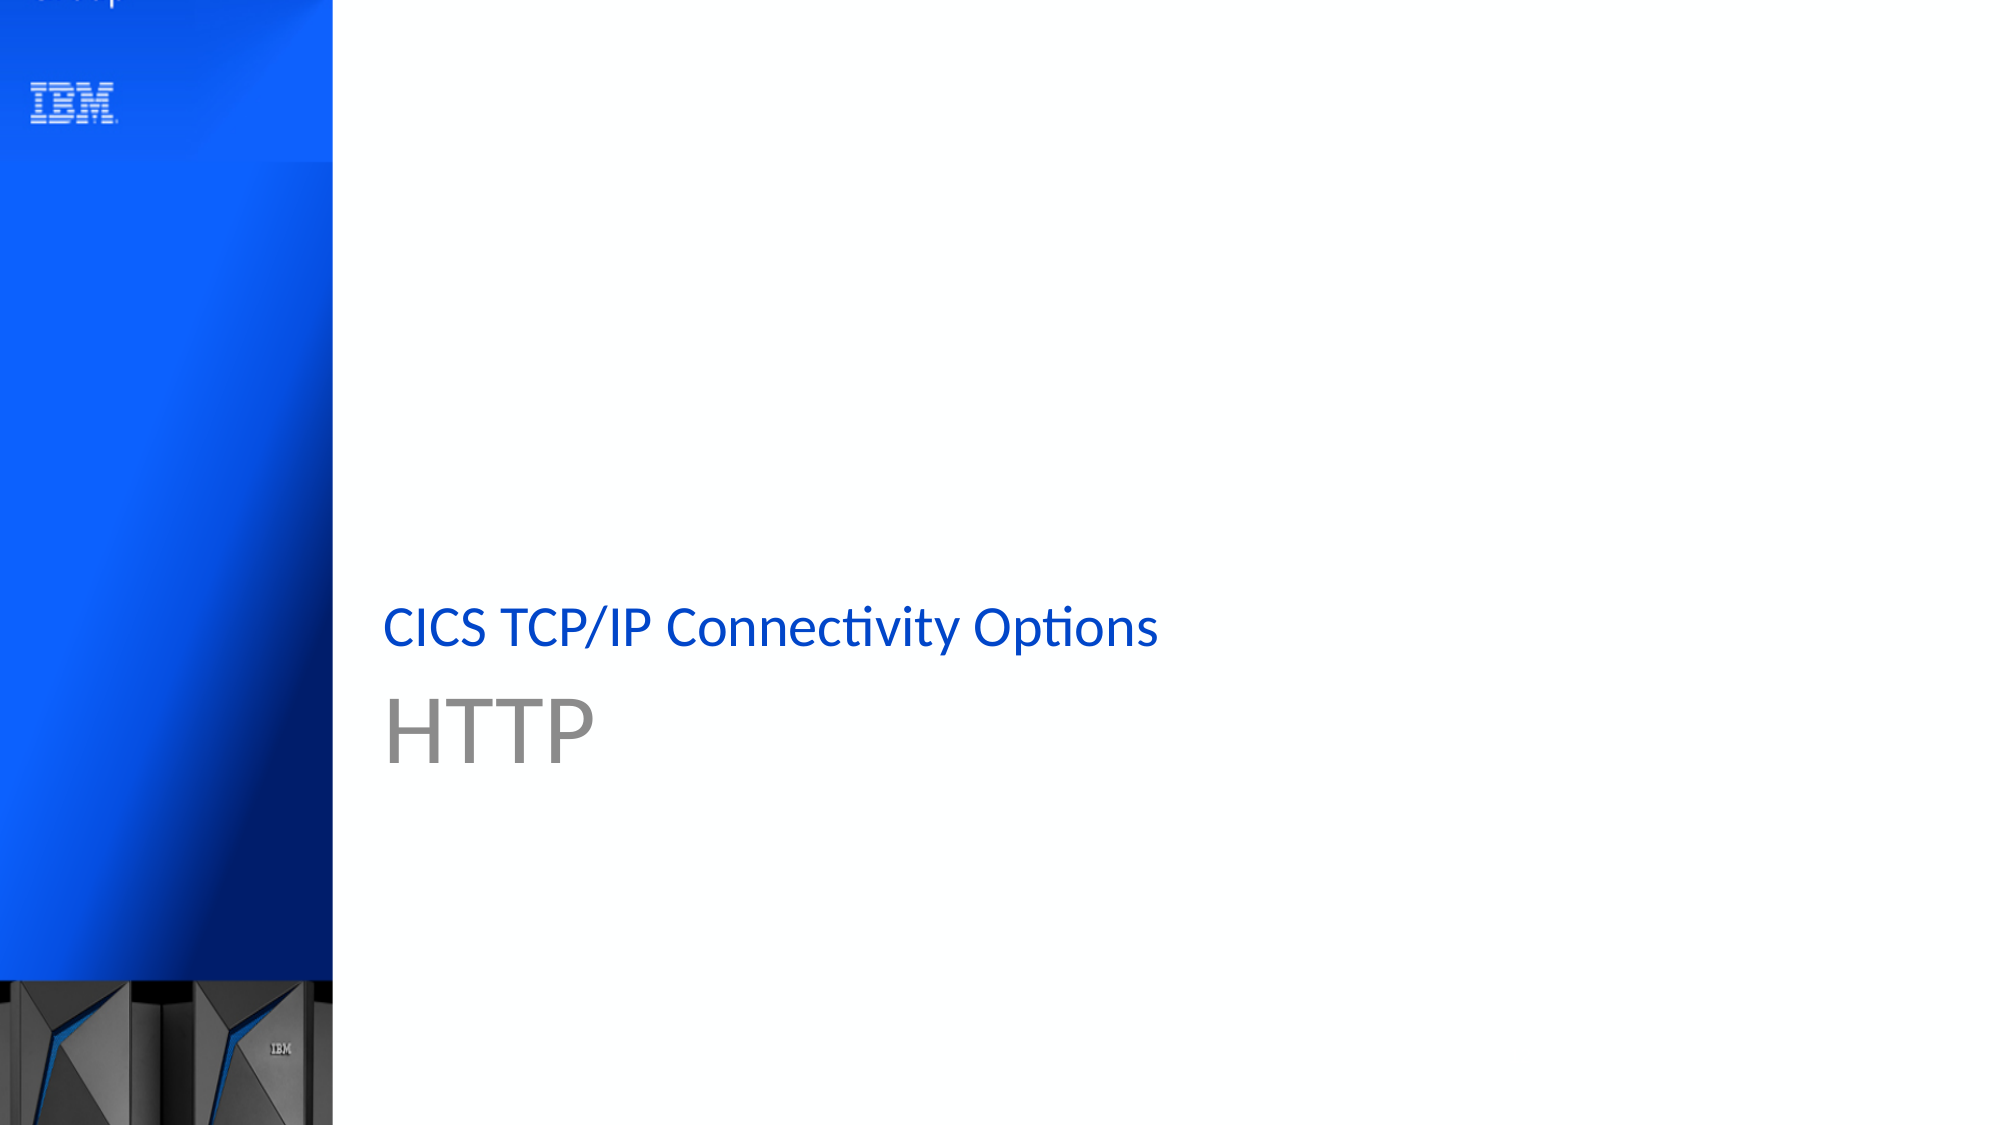

# CICS TCP/IP Connectivity Options
HTTP
12